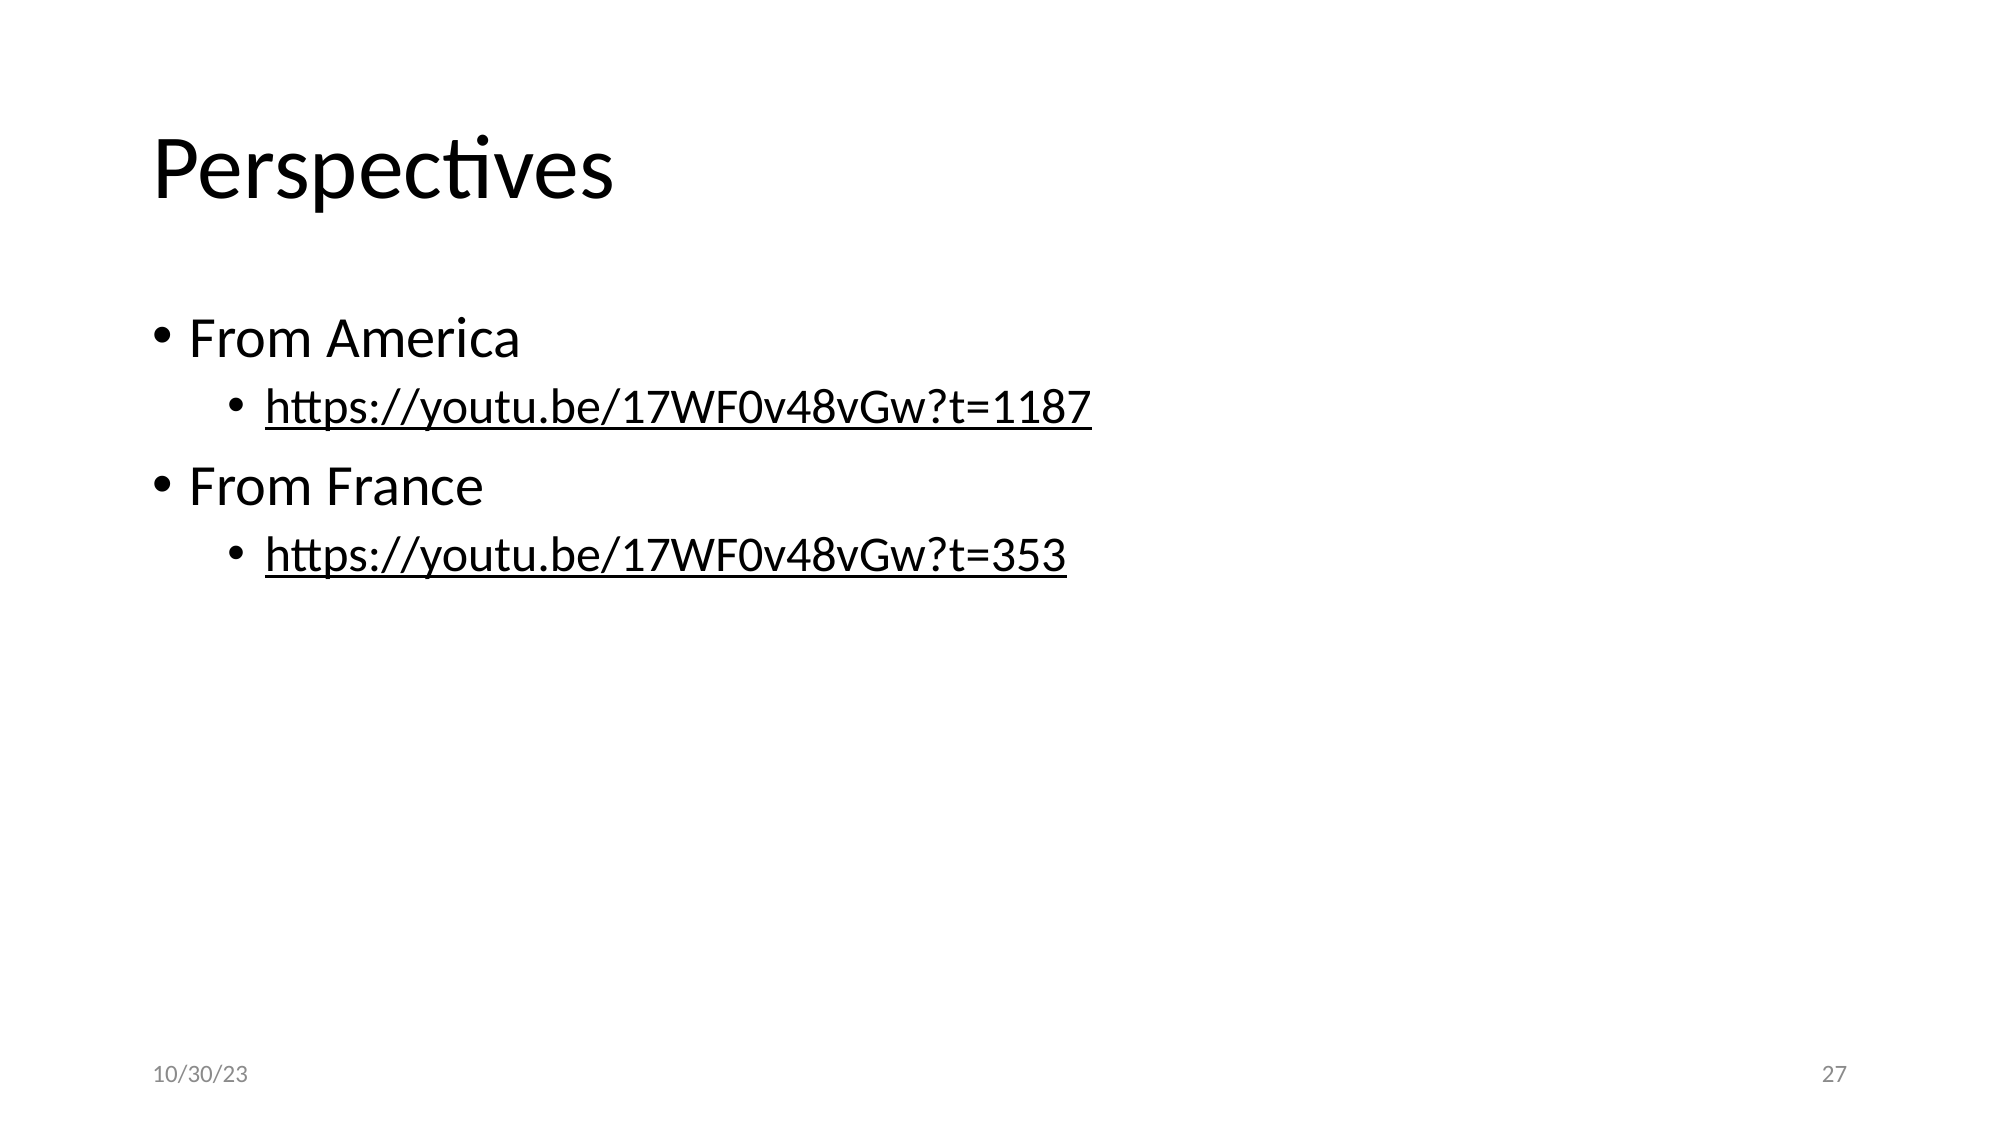

# Perspectives
From America
https://youtu.be/17WF0v48vGw?t=1187
From France
https://youtu.be/17WF0v48vGw?t=353

10/30/23
27